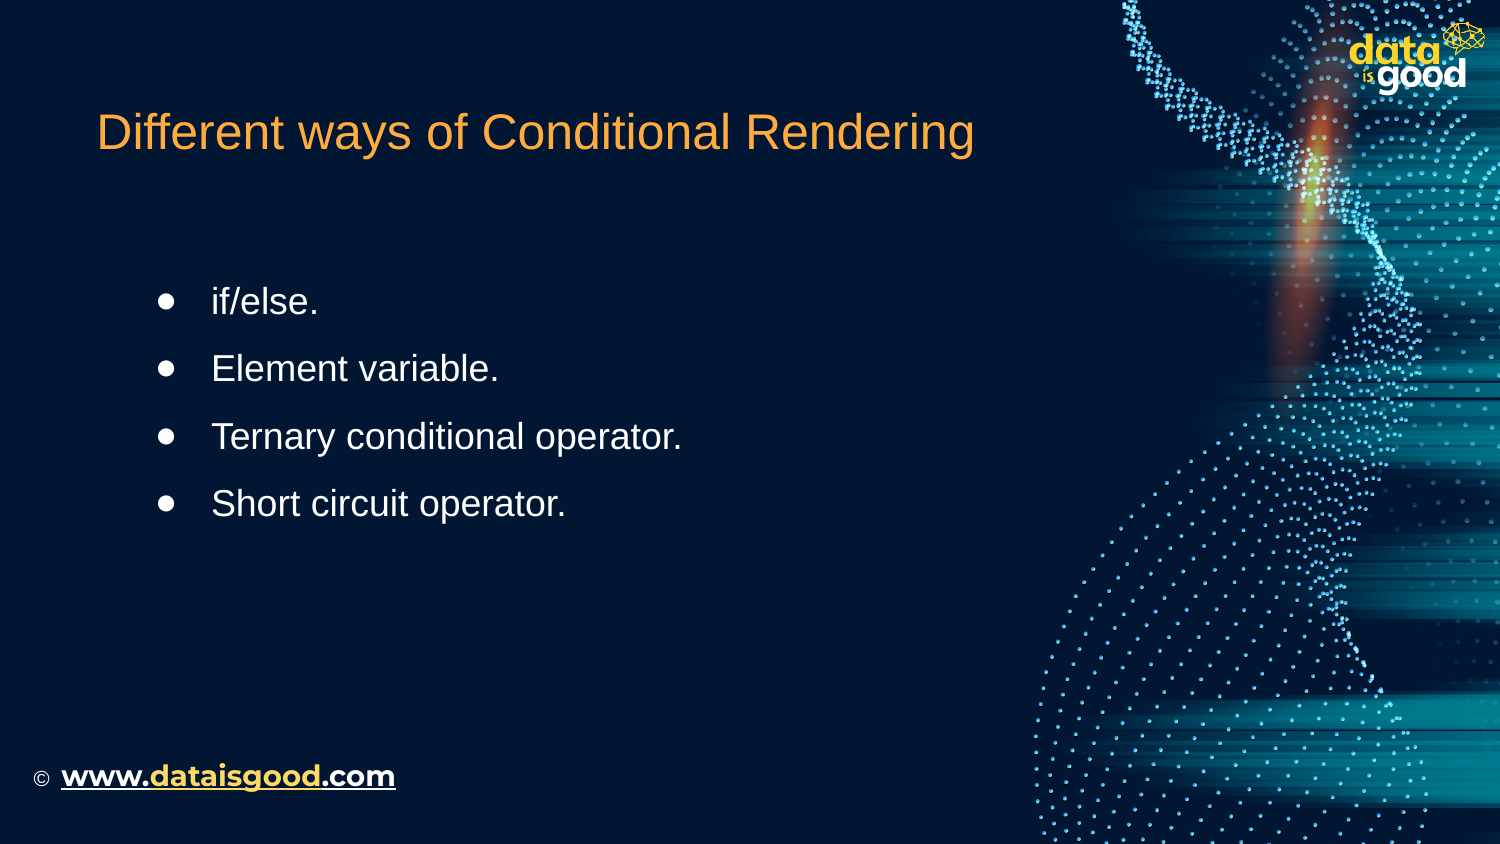

# Different ways of Conditional Rendering
if/else.
Element variable.
Ternary conditional operator.
Short circuit operator.